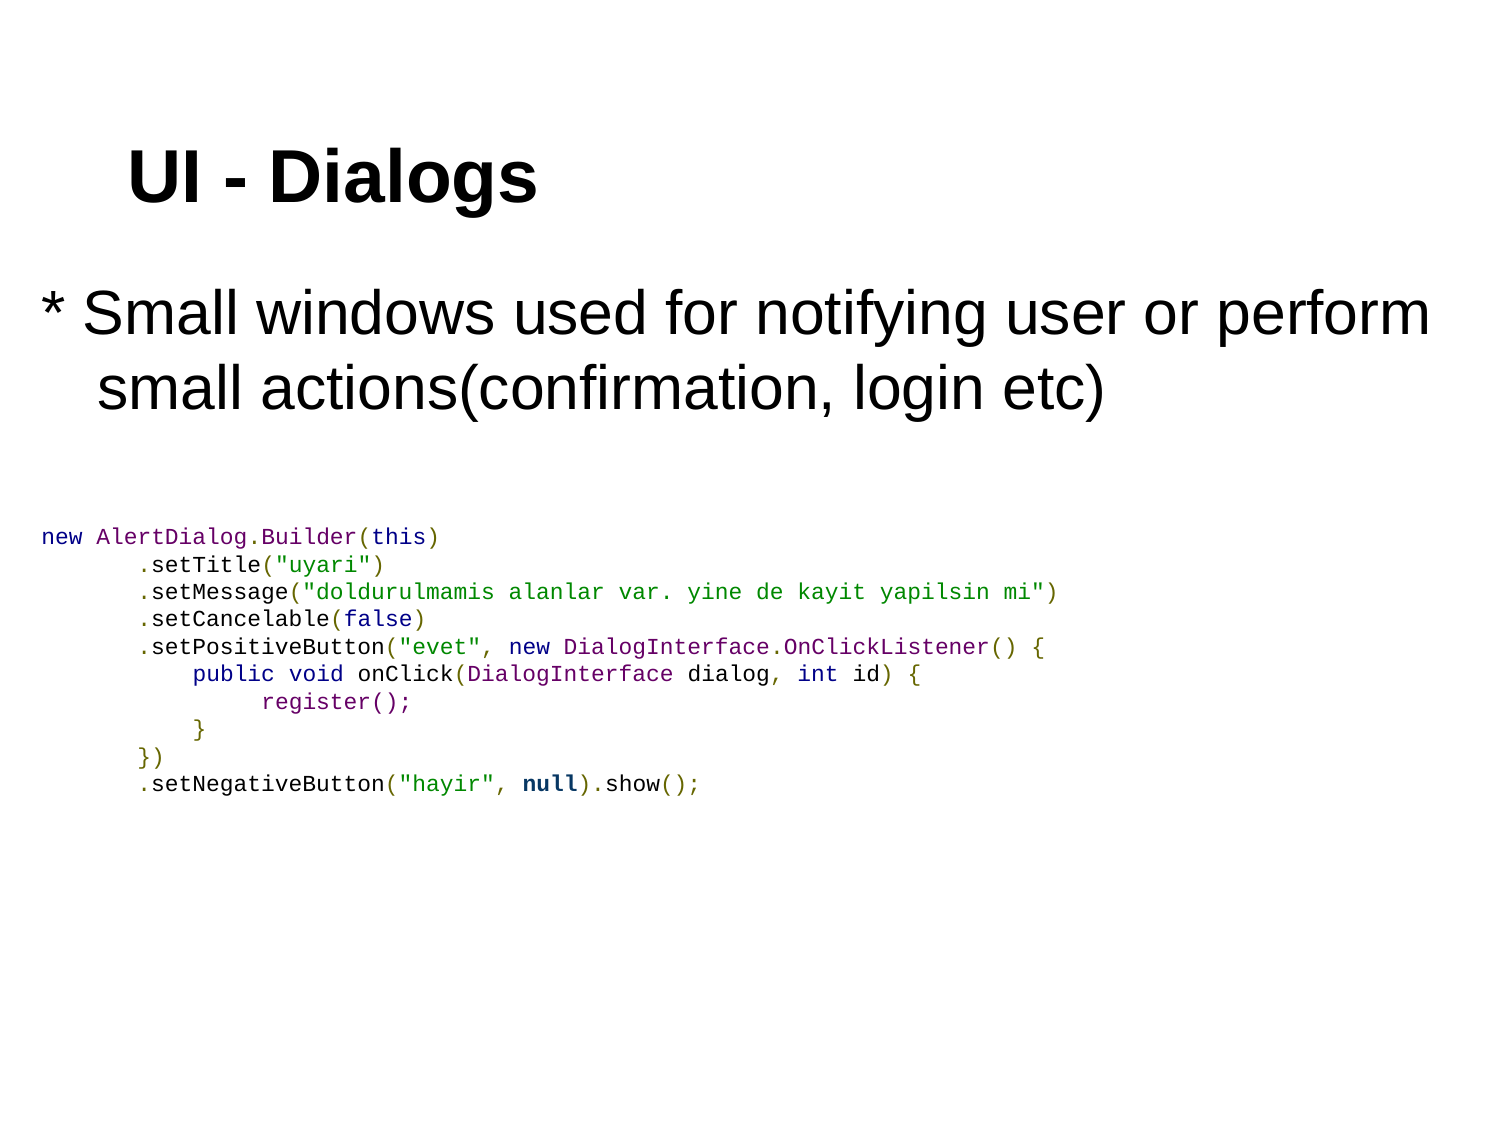

# UI - Dialogs
* Small windows used for notifying user or perform small actions(confirmation, login etc)

new AlertDialog.Builder(this)
       .setTitle("uyari")
       .setMessage("doldurulmamis alanlar var. yine de kayit yapilsin mi")
       .setCancelable(false)
       .setPositiveButton("evet", new DialogInterface.OnClickListener() {
           public void onClick(DialogInterface dialog, int id) {
                register();
           }
       })
       .setNegativeButton("hayir", null).show();